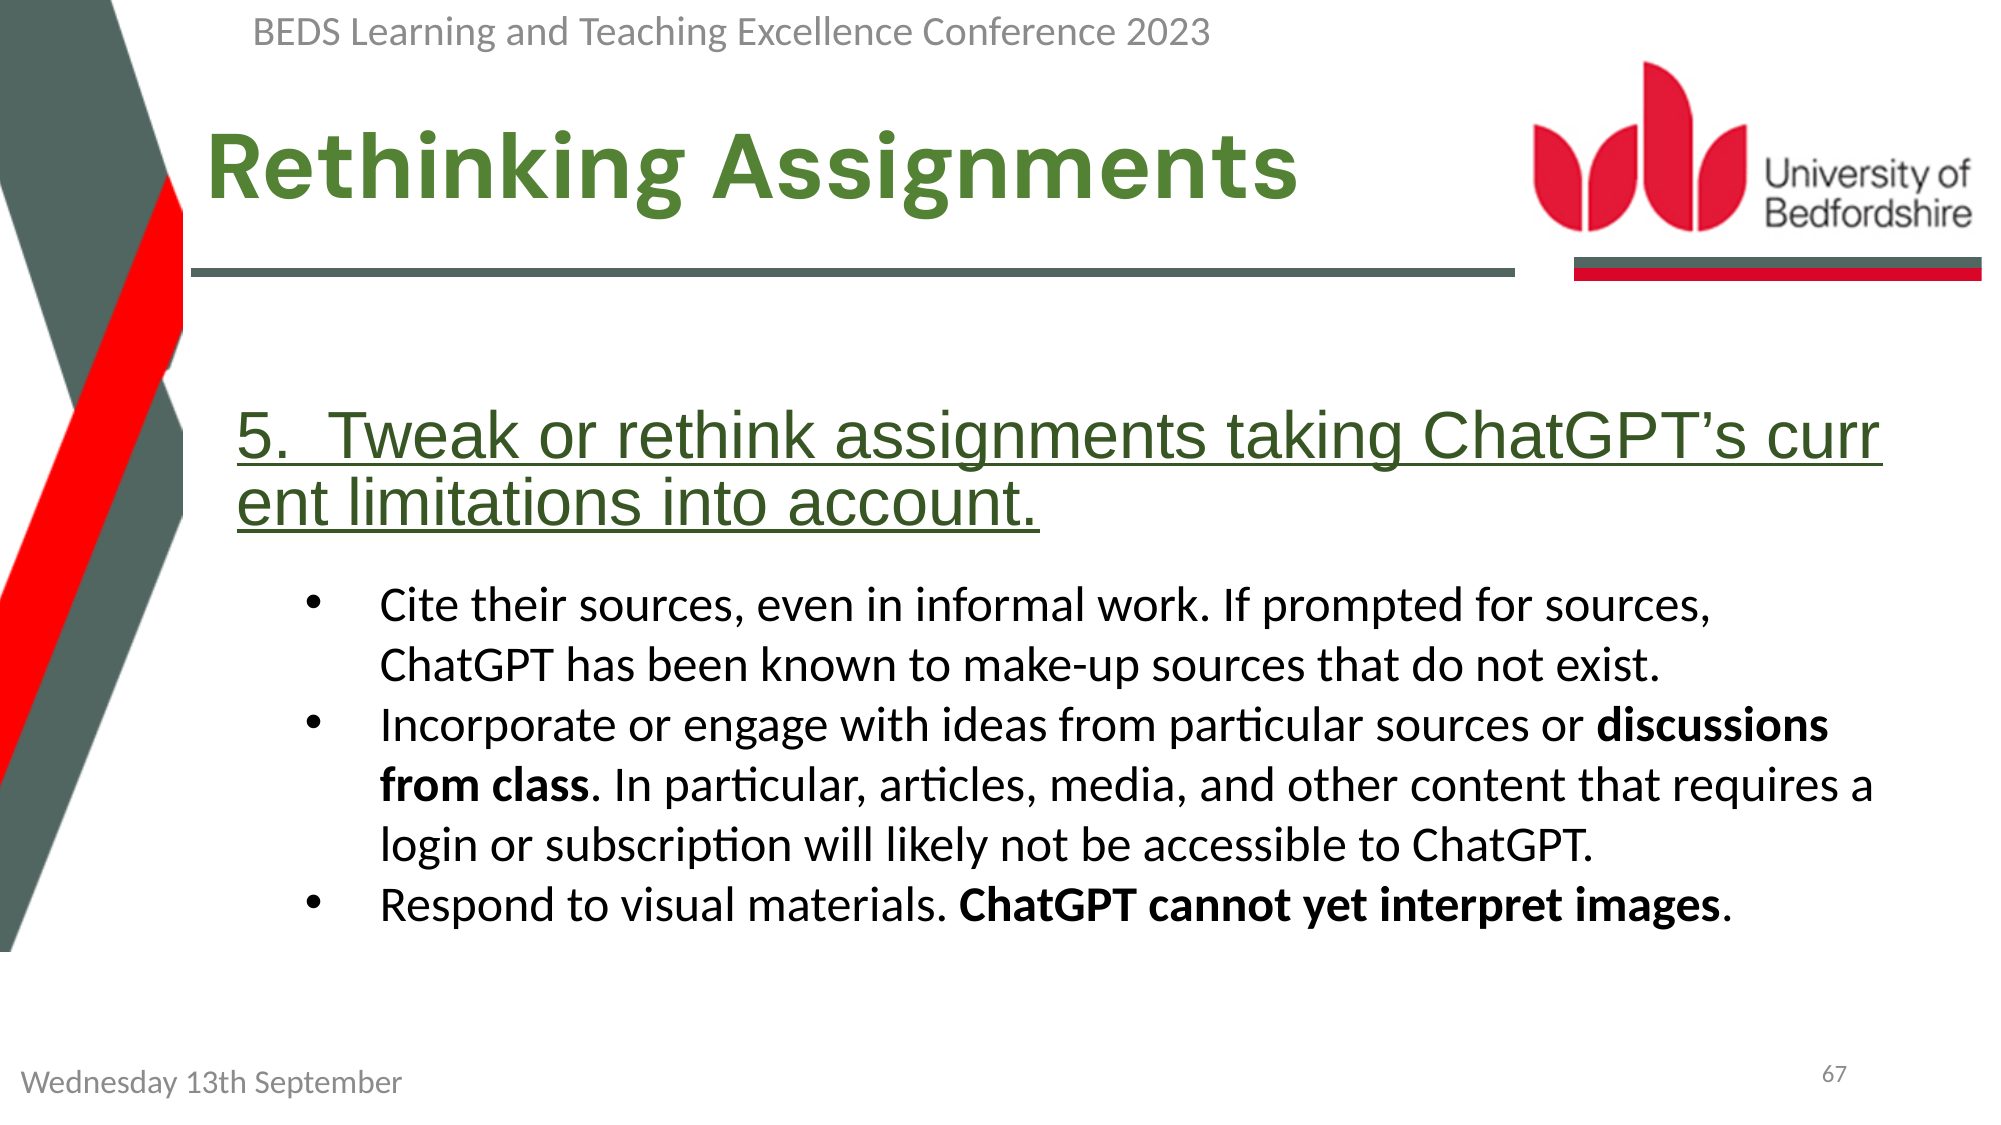

BEDS Learning and Teaching Excellence Conference 2023
# Rethinking Assignments
5.  Tweak or rethink assignments taking ChatGPT’s current limitations into account.
Cite their sources, even in informal work. If prompted for sources, ChatGPT has been known to make-up sources that do not exist.
Incorporate or engage with ideas from particular sources or discussions from class. In particular, articles, media, and other content that requires a login or subscription will likely not be accessible to ChatGPT.
Respond to visual materials. ChatGPT cannot yet interpret images.
67
Wednesday 13th September